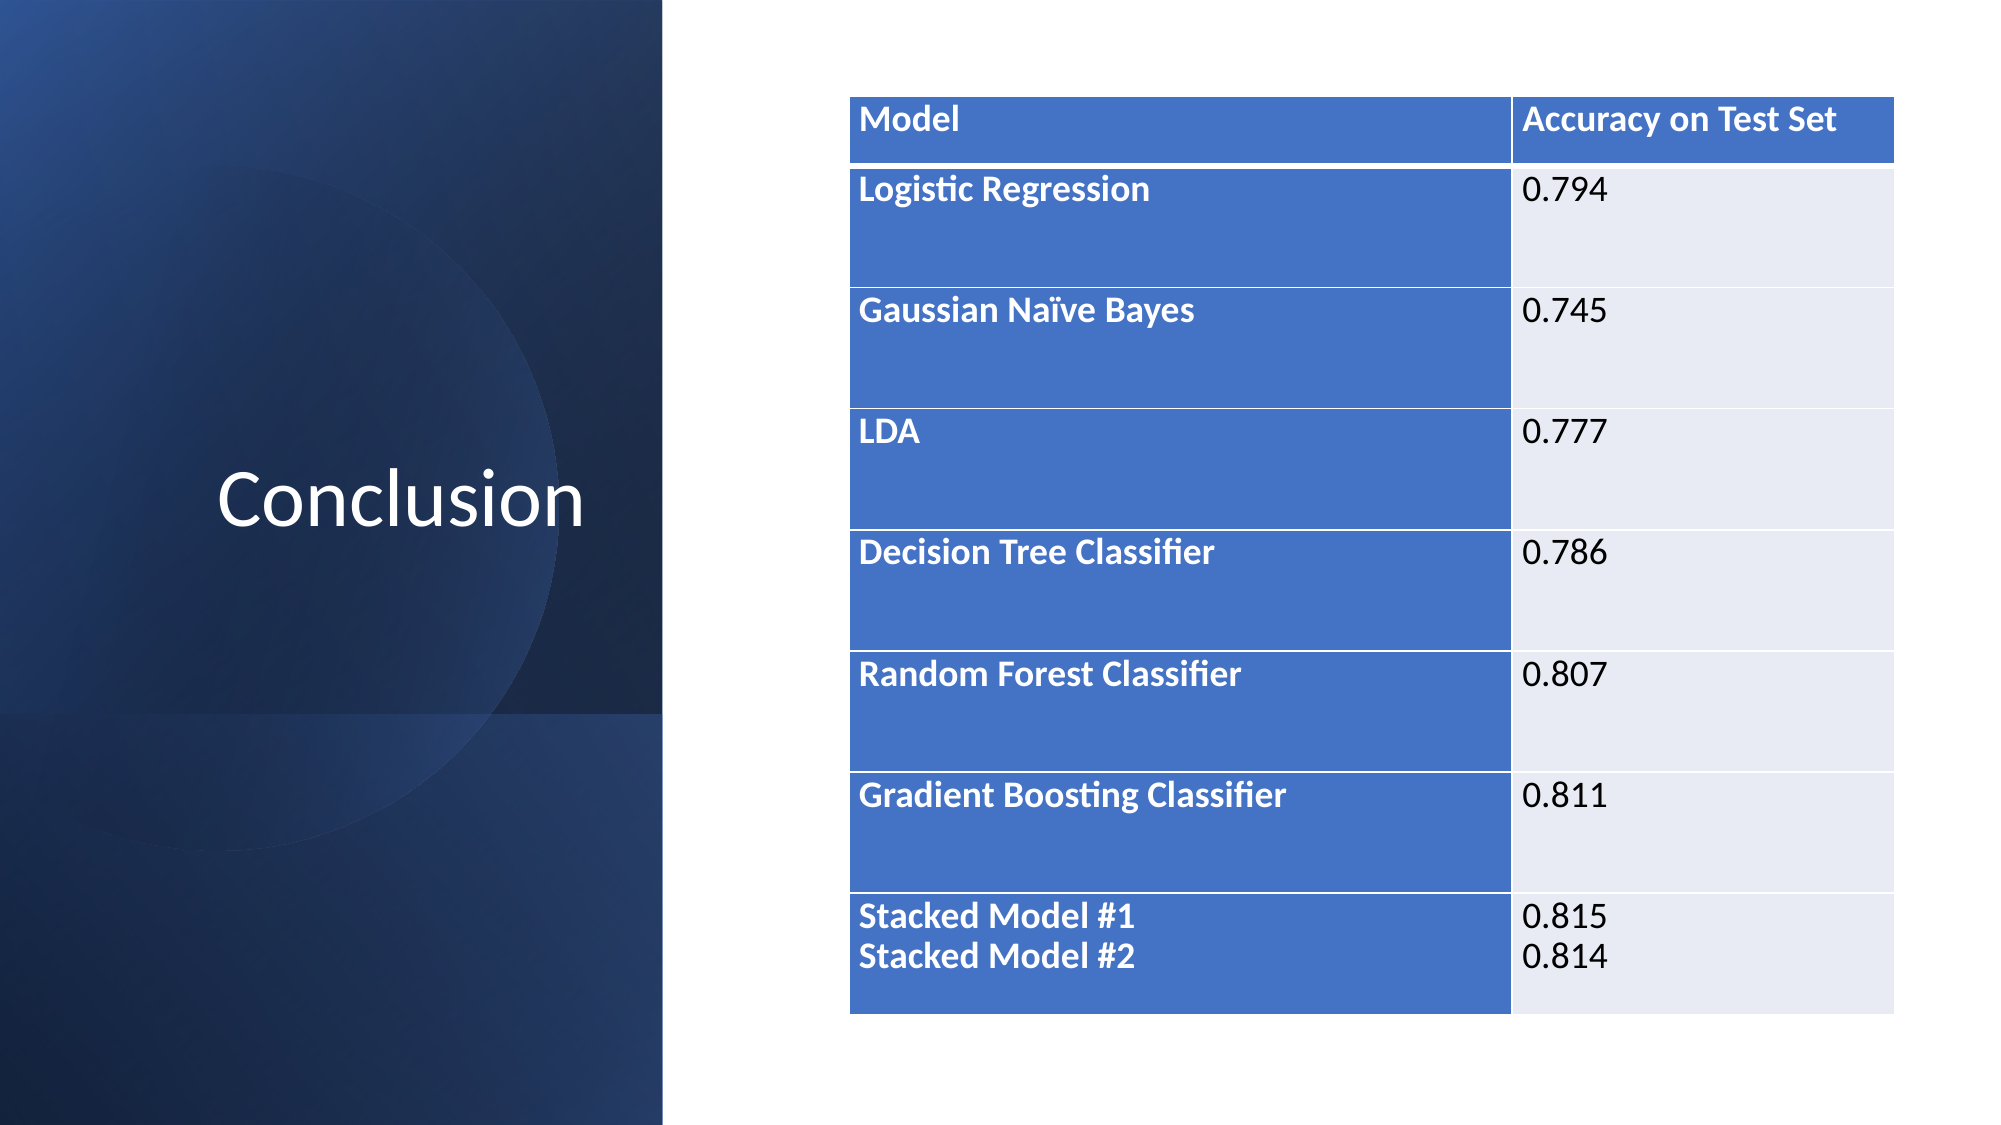

# Conclusion
| Model | Accuracy on Test Set |
| --- | --- |
| Logistic Regression | 0.794 |
| Gaussian Naïve Bayes | 0.745 |
| LDA | 0.777 |
| Decision Tree Classifier | 0.786 |
| Random Forest Classifier | 0.807 |
| Gradient Boosting Classifier | 0.811 |
| Stacked Model #1 Stacked Model #2 | 0.815 0.814 |